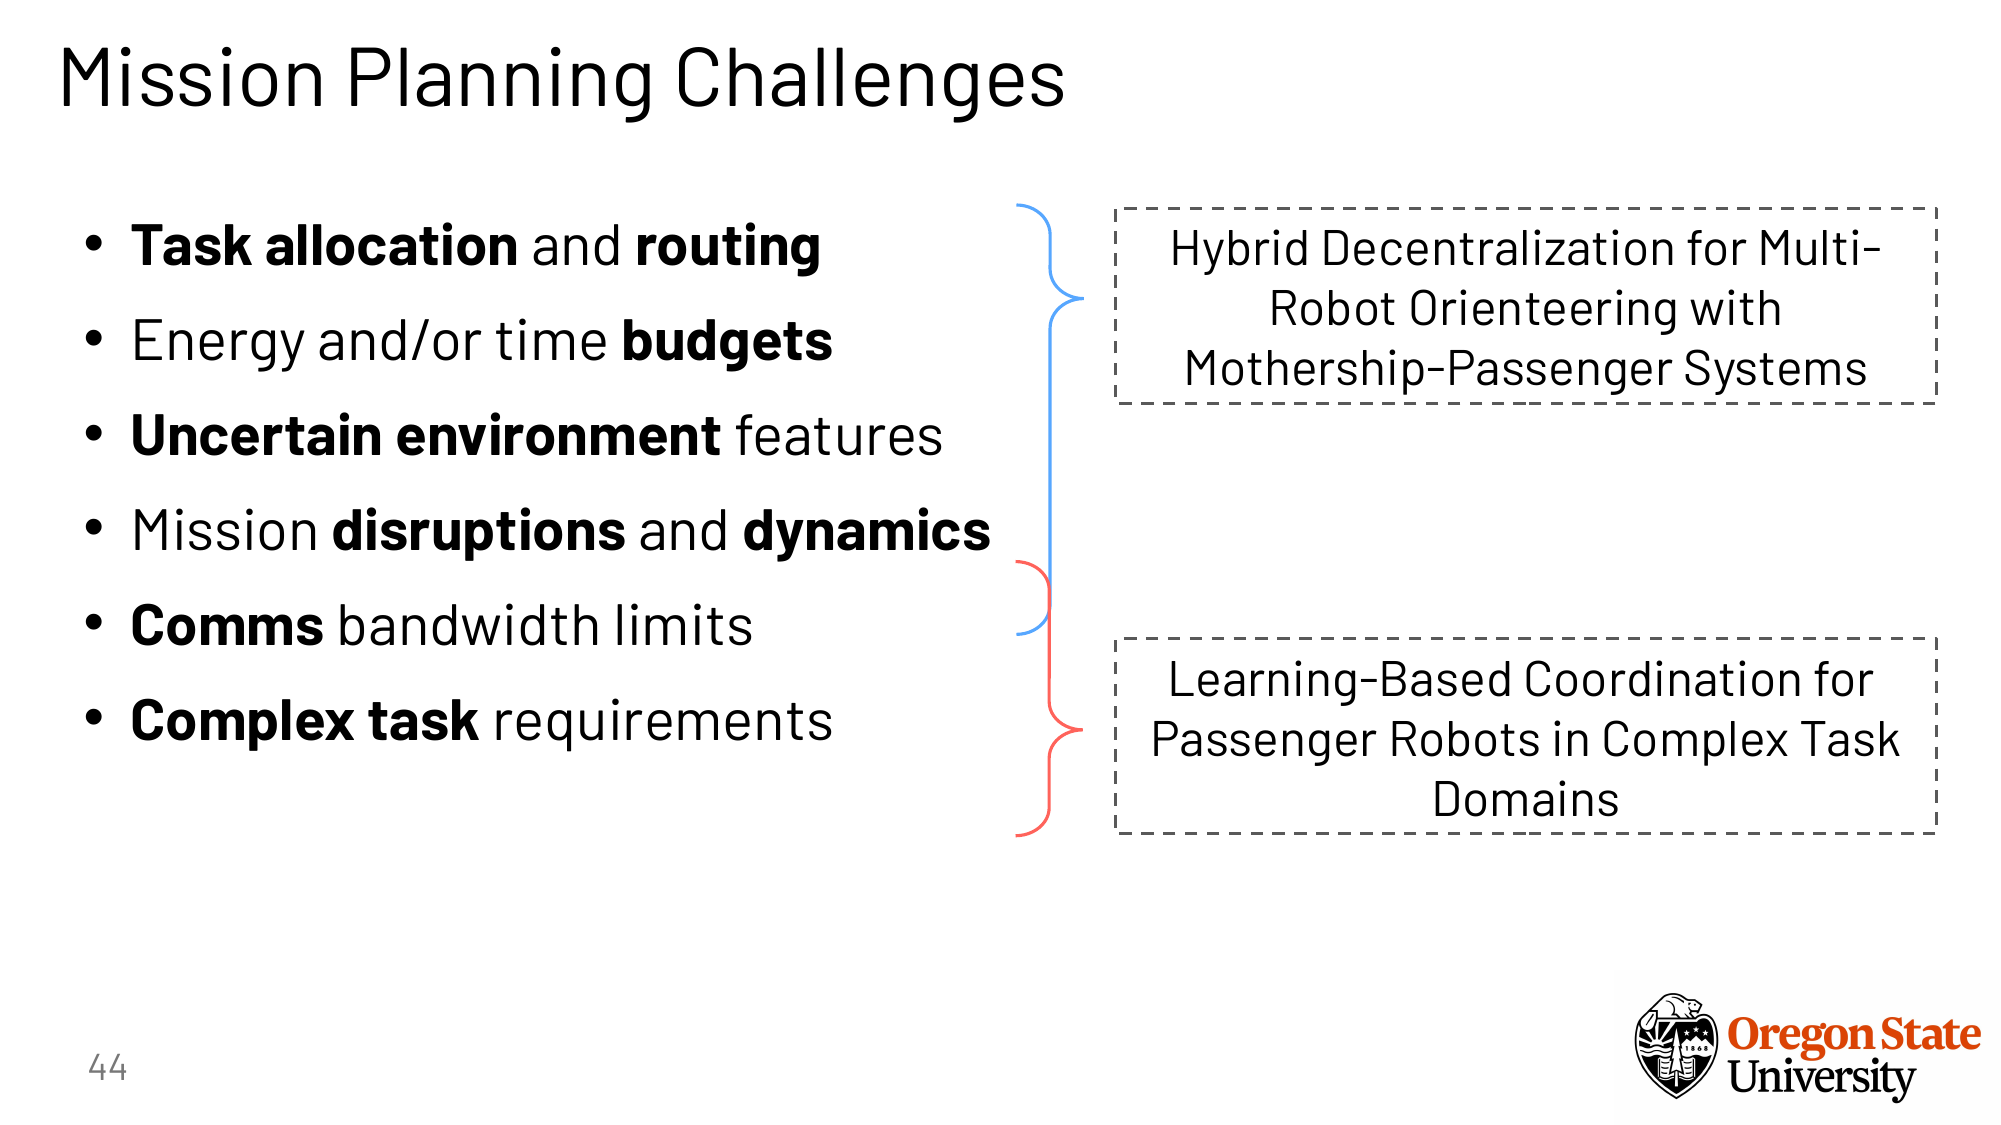

# Mission Planning Challenges
Task allocation and routing
Energy and/or time budgets
Uncertain environment features
Mission disruptions and dynamics
Comms bandwidth limits
Complex task requirements

Hybrid Decentralization for Multi-Robot Orienteering with
Mothership-Passenger Systems

Learning-Based Coordination for  Passenger Robots in Complex Task Domains
44